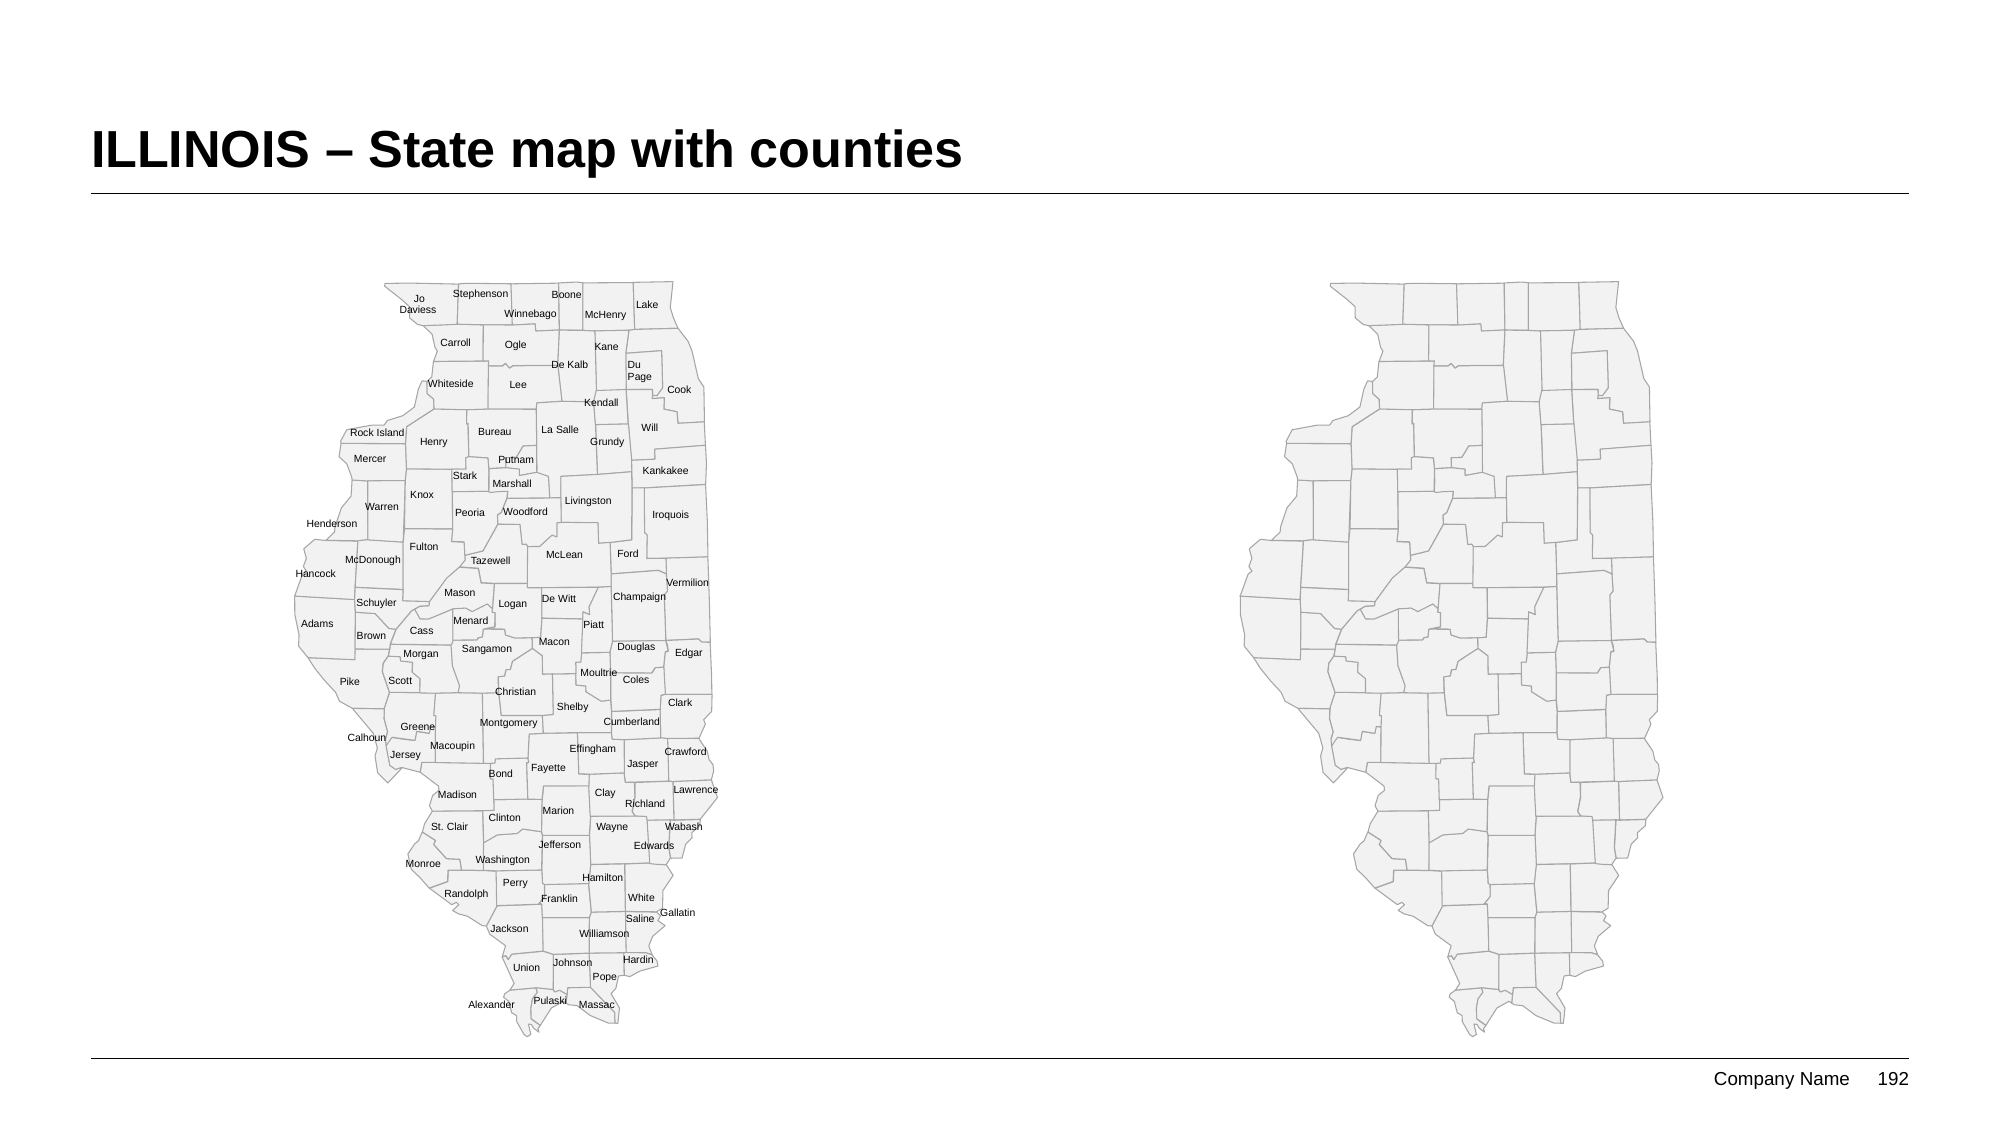

# ILLINOIS – State map with counties

Stephenson
Boone
Jo
Lake
Daviess
Winnebago
McHenry
Carroll
Ogle
Kane
De Kalb
Du
Page
Whiteside
Lee
Cook
Kendall
Will
La Salle
Bureau
Rock Island
Grundy
Henry
Mercer
Putnam
Kankakee
Stark
Marshall
Knox
Livingston
Warren
Woodford
Peoria
Iroquois
Henderson
Fulton
Ford
McLean
McDonough
Tazewell
Hancock
Vermilion
Mason
Champaign
De Witt
Schuyler
Logan
Menard
Adams
Piatt
Cass
Brown
Macon
Douglas
Sangamon
Edgar
Morgan
Moultrie
Coles
Scott
Pike
Christian
Clark
Shelby
Cumberland
Montgomery
Greene
Calhoun
Macoupin
Effingham
Crawford
Jersey
Jasper
Fayette
Bond
Lawrence
Clay
Madison
Richland
Marion
Clinton
Wayne
St. Clair
Wabash
Jefferson
Edwards
Washington
Monroe
Hamilton
Perry
Randolph
White
Franklin
Gallatin
Saline
Jackson
Williamson
Hardin
Johnson
Union
Pope
Pulaski
Alexander
Massac